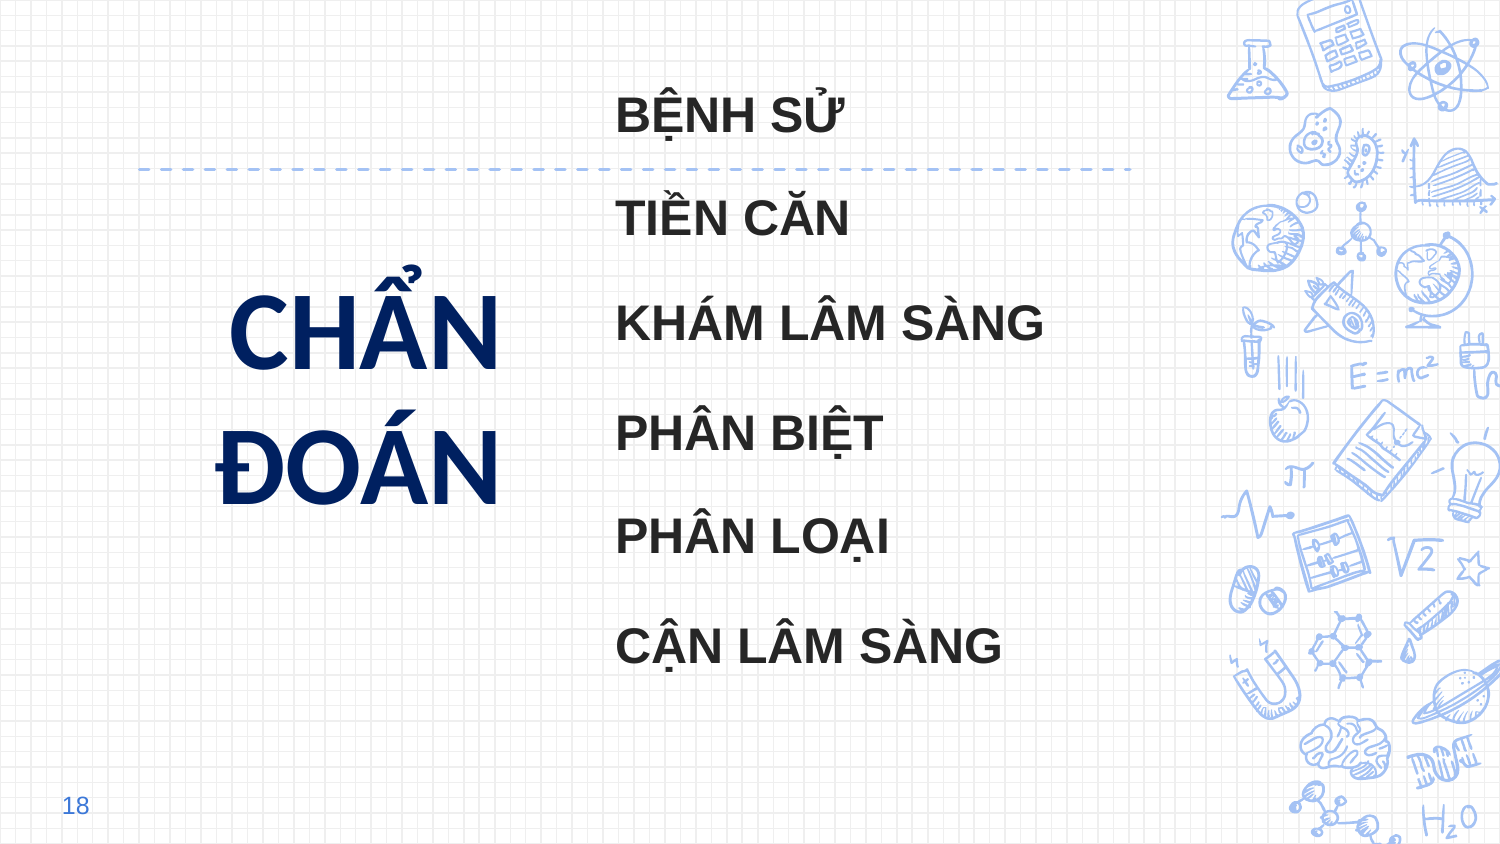

BỆNH SỬ
TIỀN CĂN
KHÁM LÂM SÀNG
PHÂN BIỆT
PHÂN LOẠI
CẬN LÂM SÀNG
CHẨN ĐOÁN
18